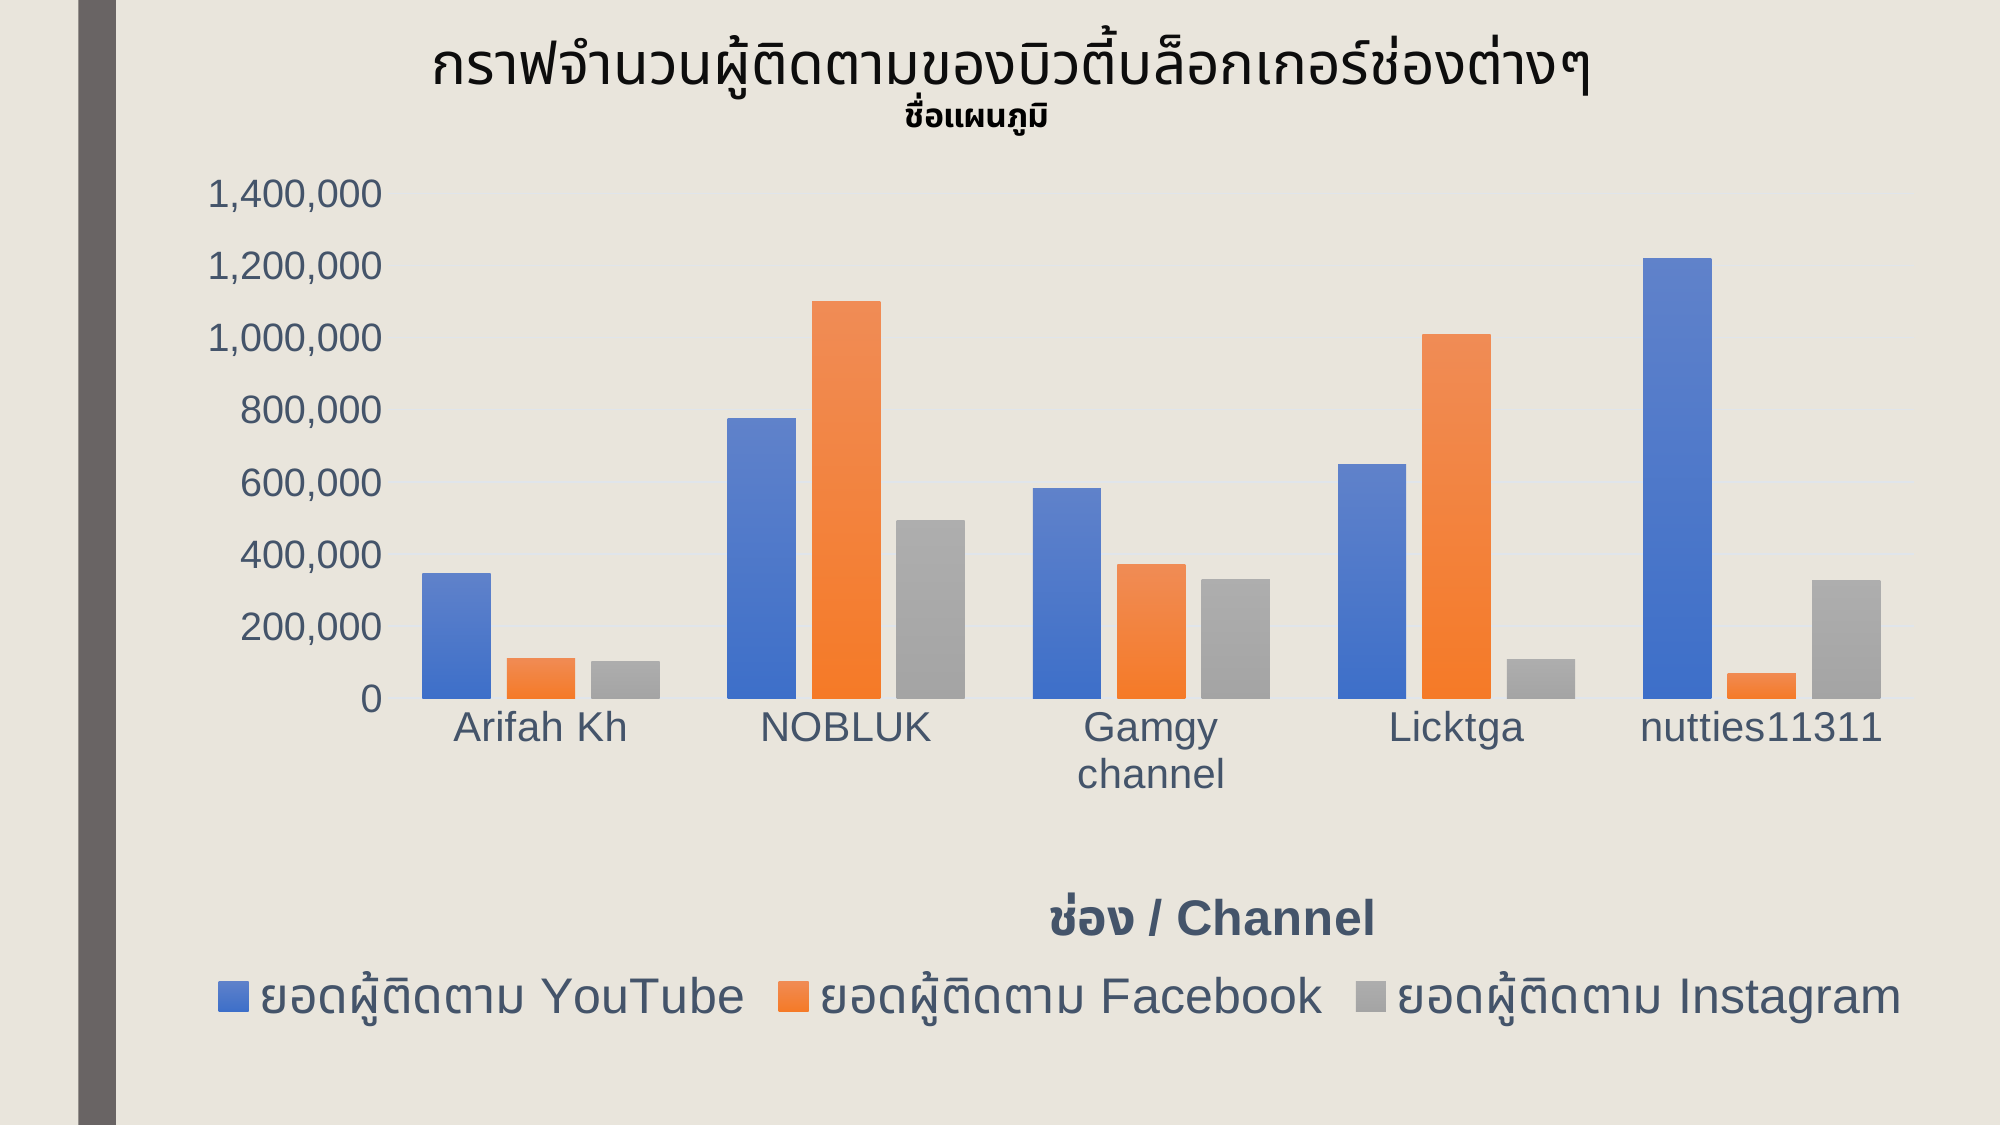

กราฟจำนวนผู้ติดตามของบิวตี้บล็อกเกอร์ช่องต่างๆ

### Chart: ชื่อแผนภูมิ

| Category | ยอดผู้ติดตาม | ยอดผู้ติดตาม | ยอดผู้ติดตาม |
|---|---|---|---|
| Arifah Kh | 346000.0 | 110118.0 | 101000.0 |
| NOBLUK | 775000.0 | 1099827.0 | 494000.0 |
| Gamgy channel | 582000.0 | 370566.0 | 329000.0 |
| Licktga | 647000.0 | 1008719.0 | 106000.0 |
| nutties11311 | 1220000.0 | 68625.0 | 326000.0 |